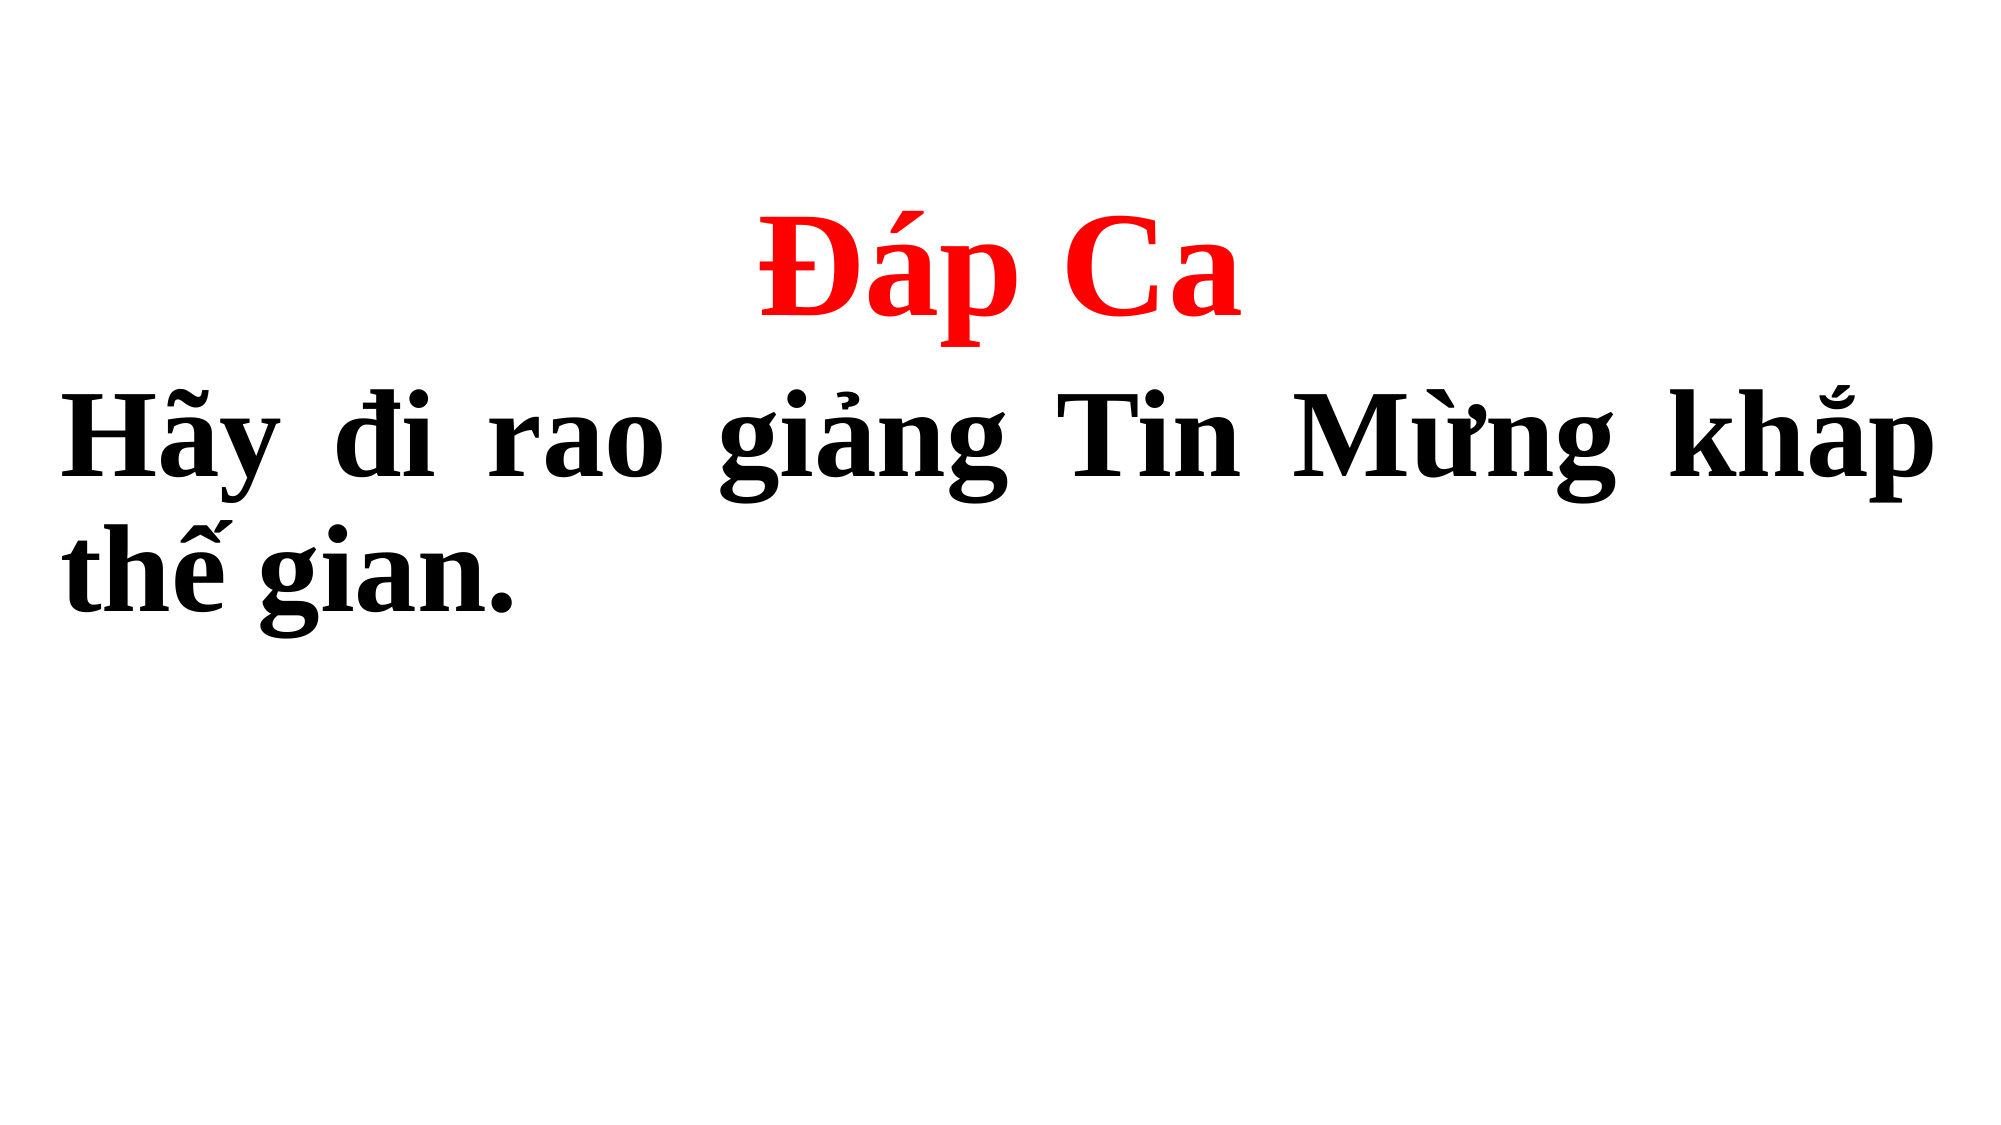

Đáp Ca
Hãy đi rao giảng Tin Mừng khắp thế gian.